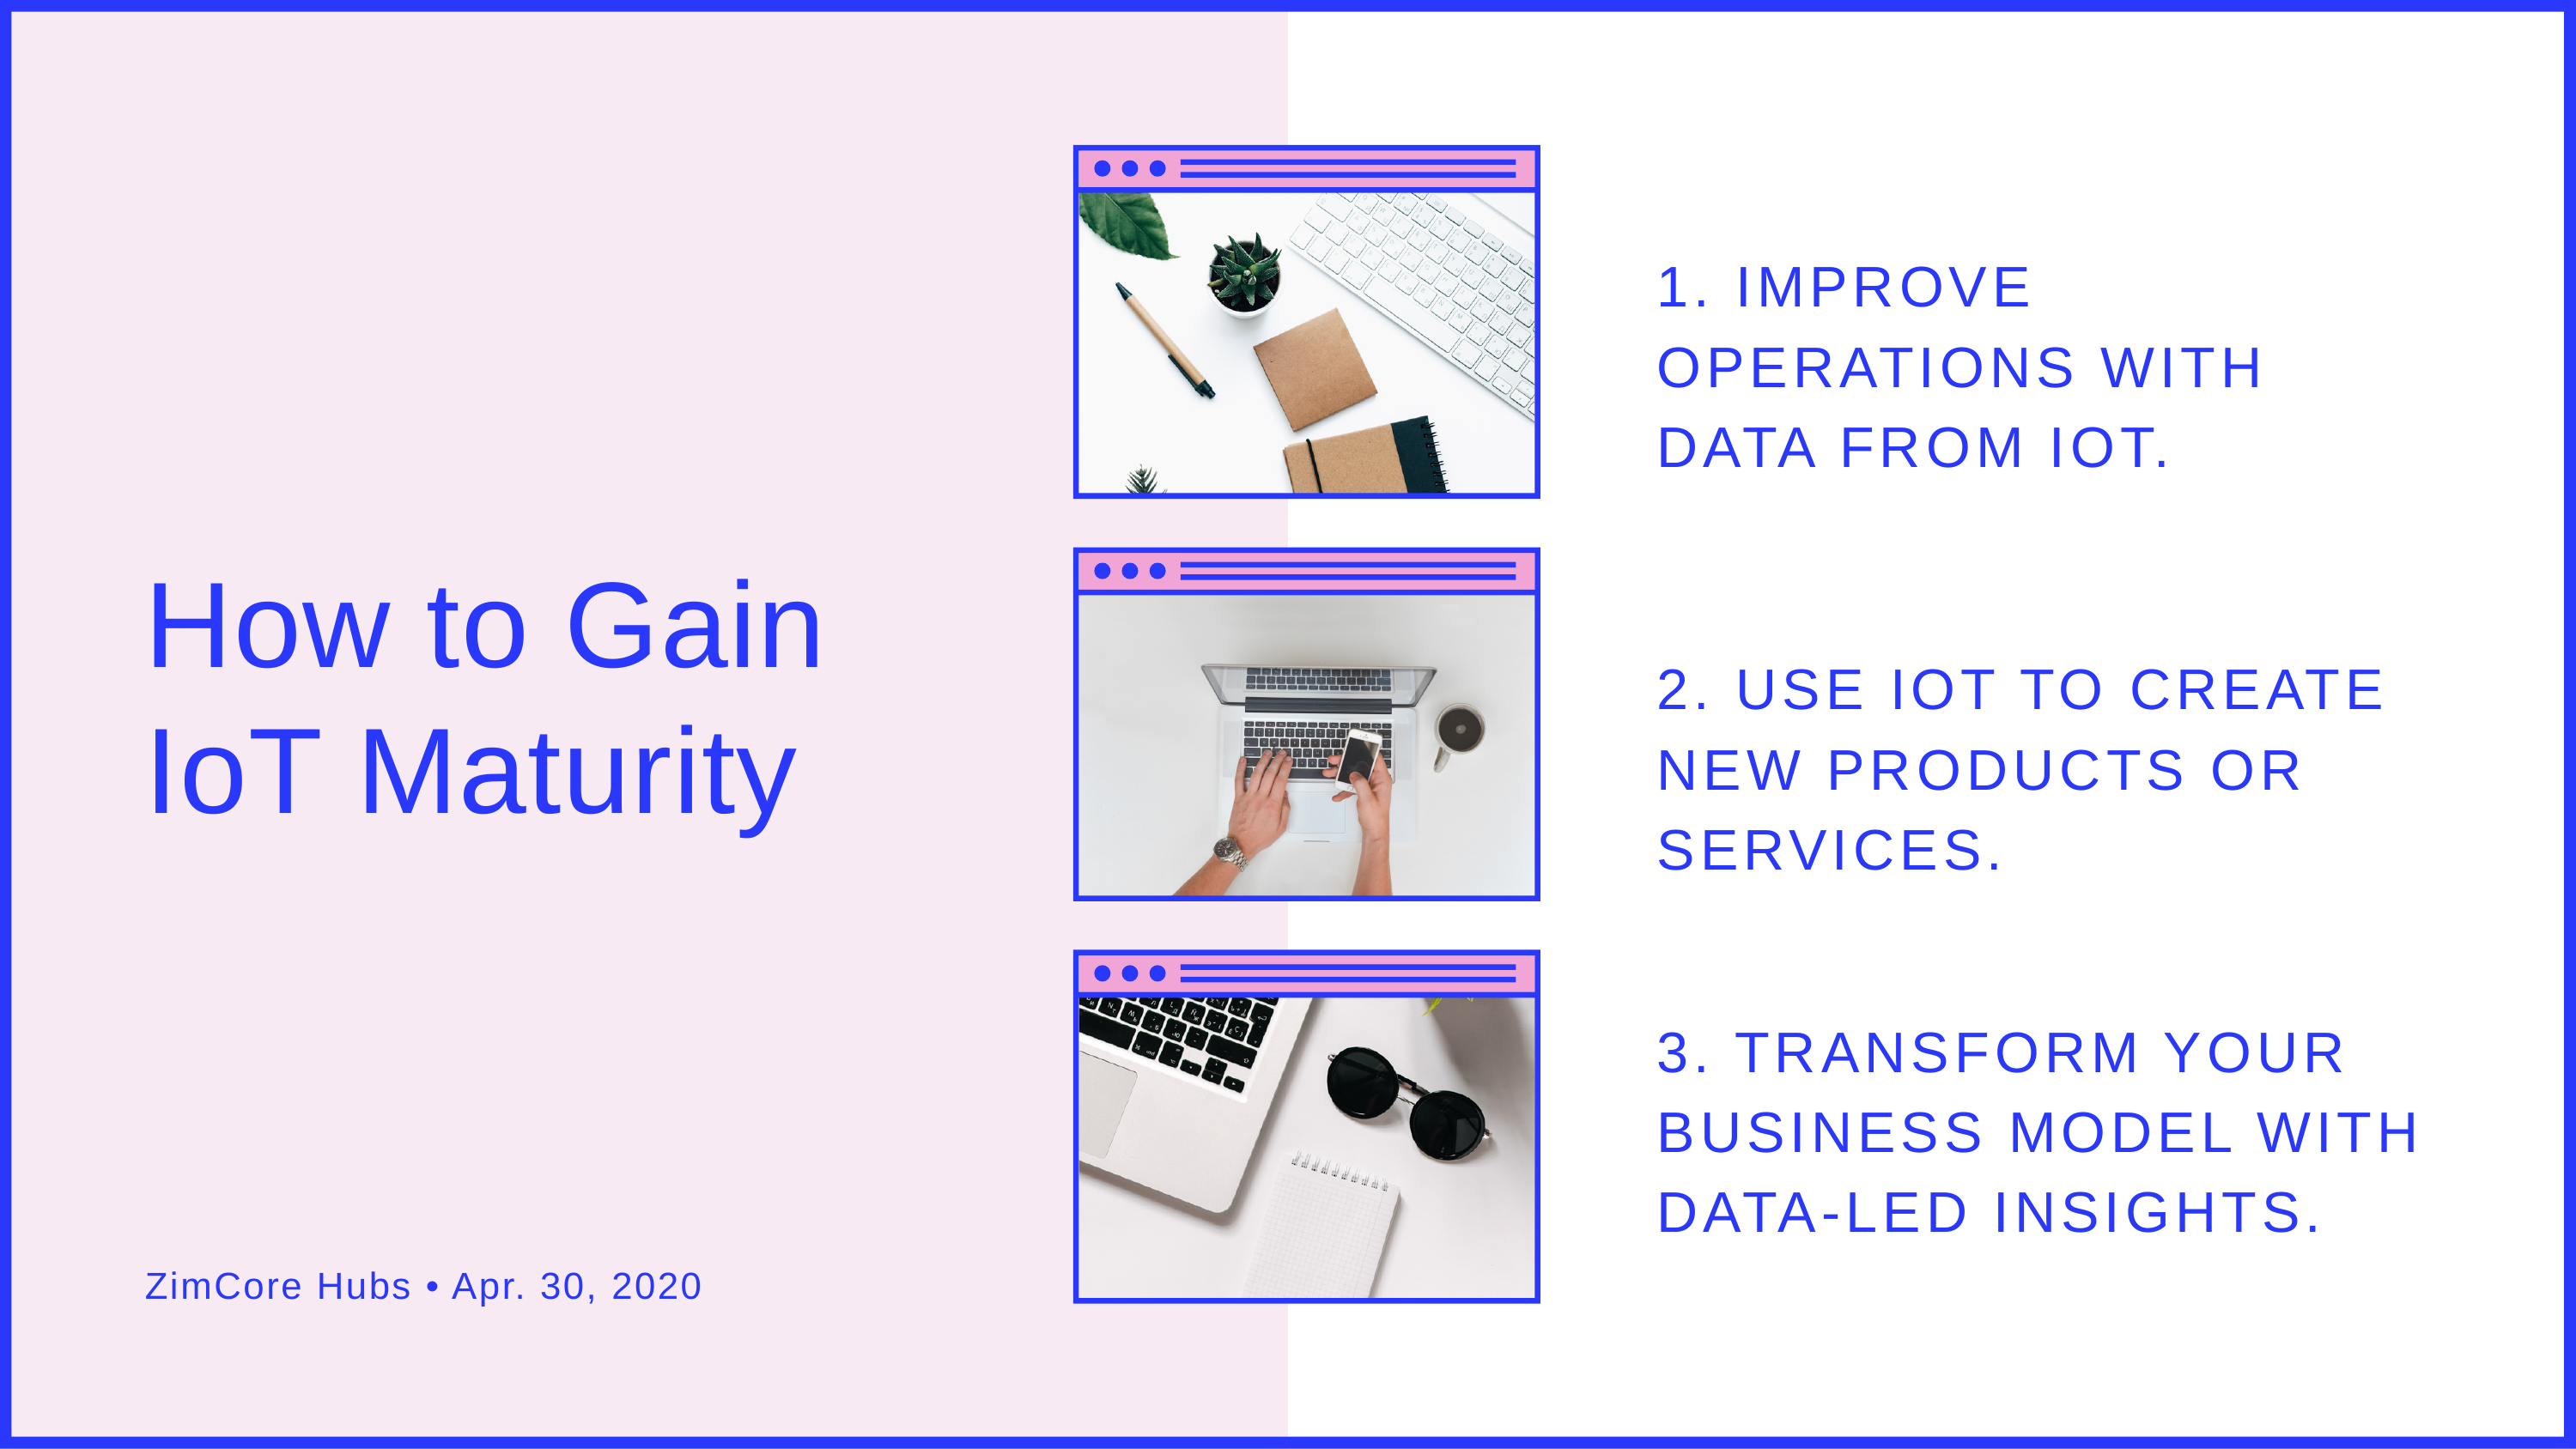

1. IMPROVE OPERATIONS WITH DATA FROM IOT.
How to Gain IoT Maturity

2. USE IOT TO CREATE NEW PRODUCTS OR SERVICES.

3. TRANSFORM YOUR BUSINESS MODEL WITH DATA-LED INSIGHTS.
ZimCore Hubs • Apr. 30, 2020